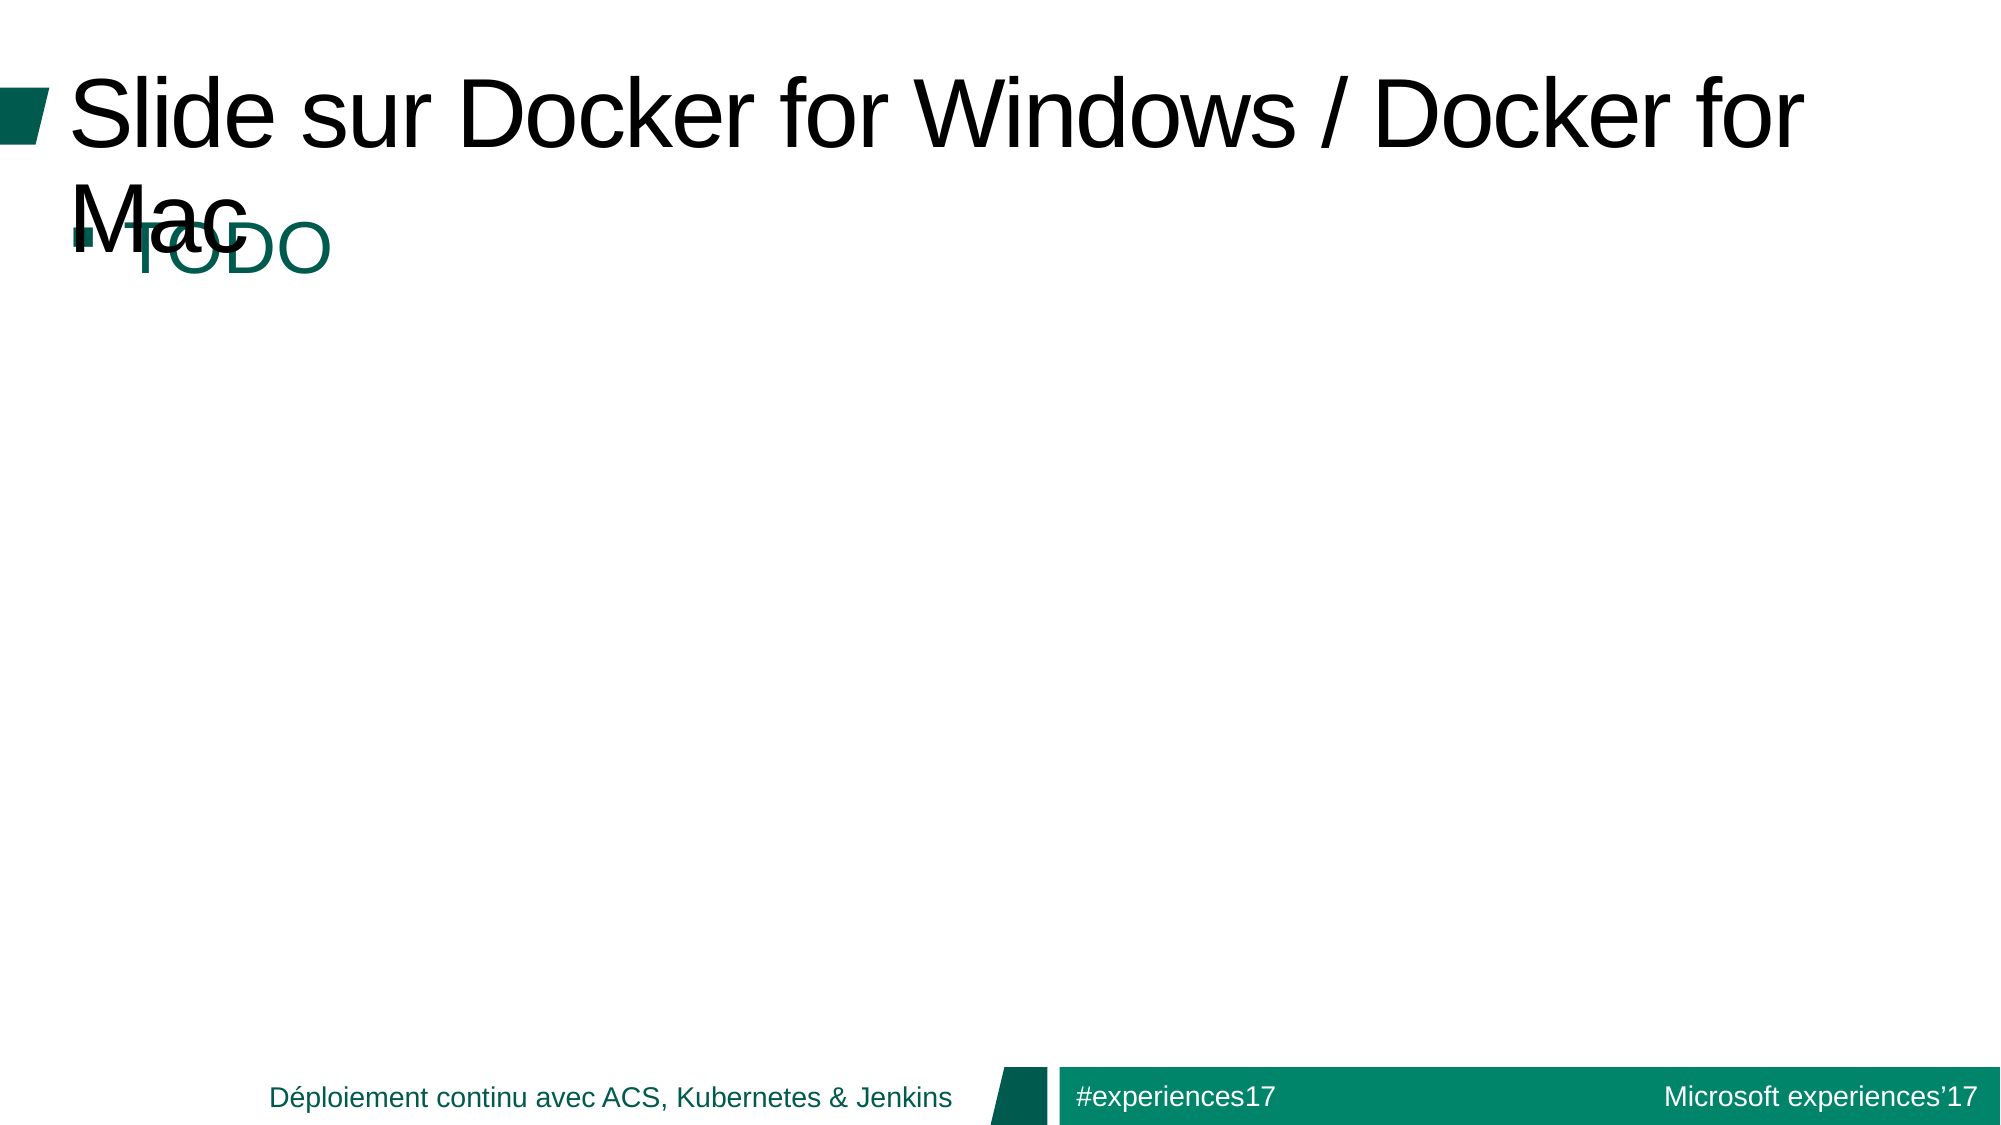

# Slide sur Docker for Windows / Docker for Mac
TODO